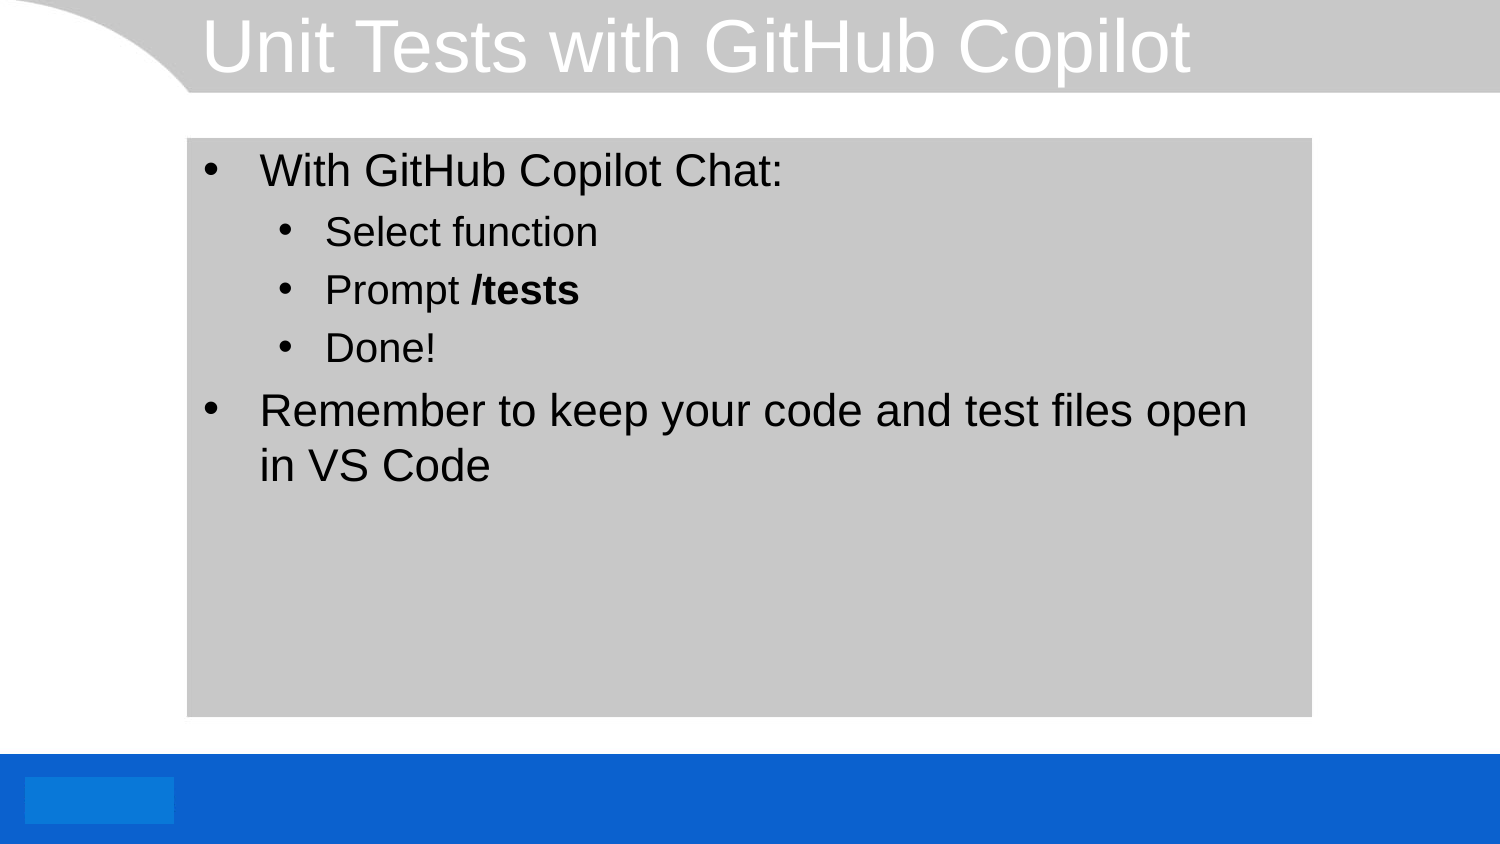

# Unit Tests with GitHub Copilot
With GitHub Copilot Chat:
Select function
Prompt /tests
Done!
Remember to keep your code and test files open in VS Code